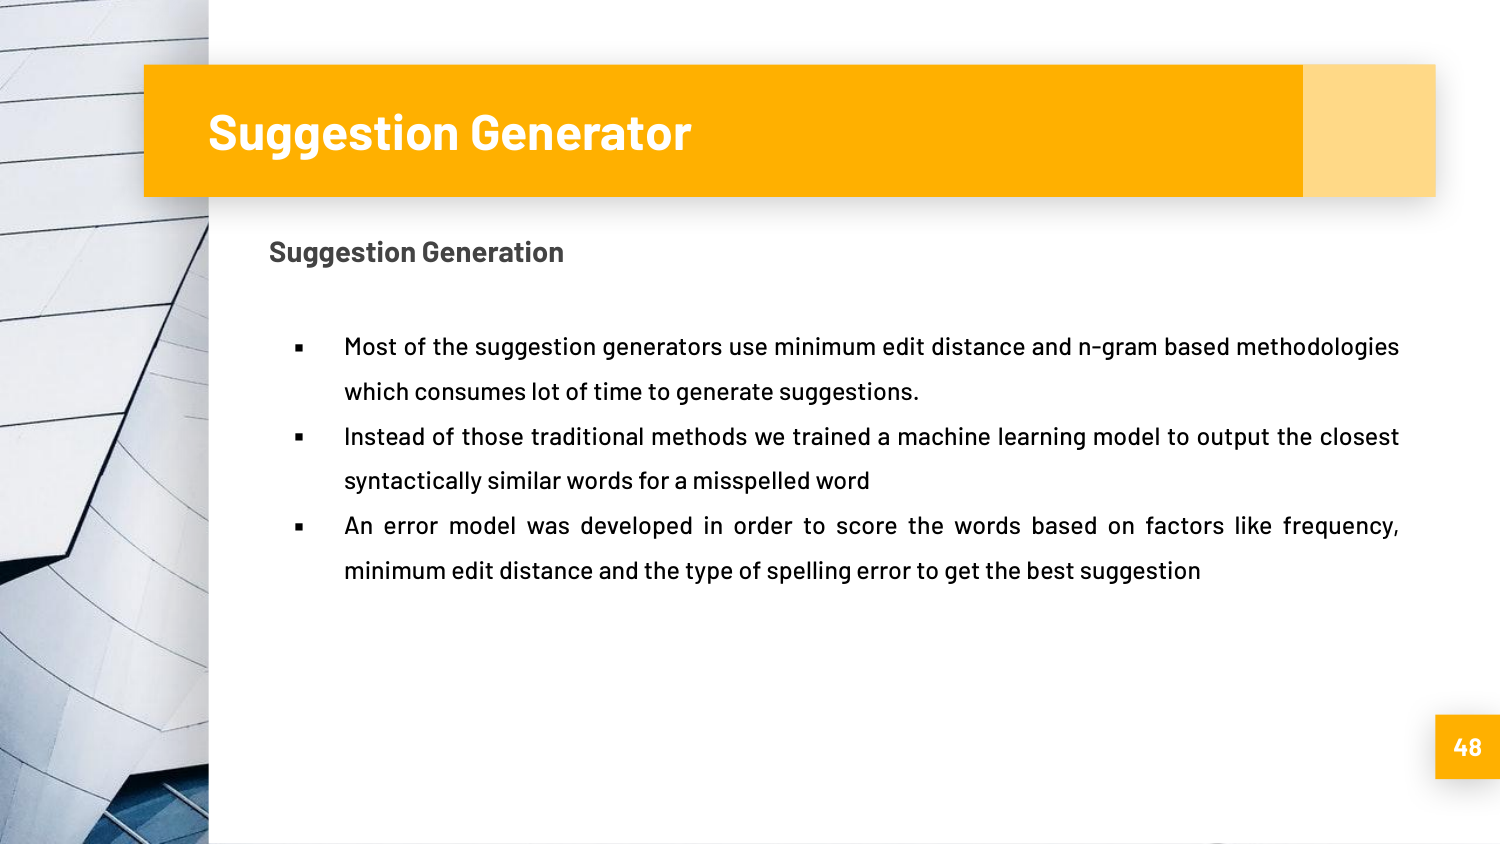

# Suggestion Generator
Suggestion Generation

Most of the suggestion generators use minimum edit distance and n-gram based methodologies which consumes lot of time to generate suggestions.
Instead of those traditional methods we trained a machine learning model to output the closest syntactically similar words for a misspelled word
An error model was developed in order to score the words based on factors like frequency, minimum edit distance and the type of spelling error to get the best suggestion

48